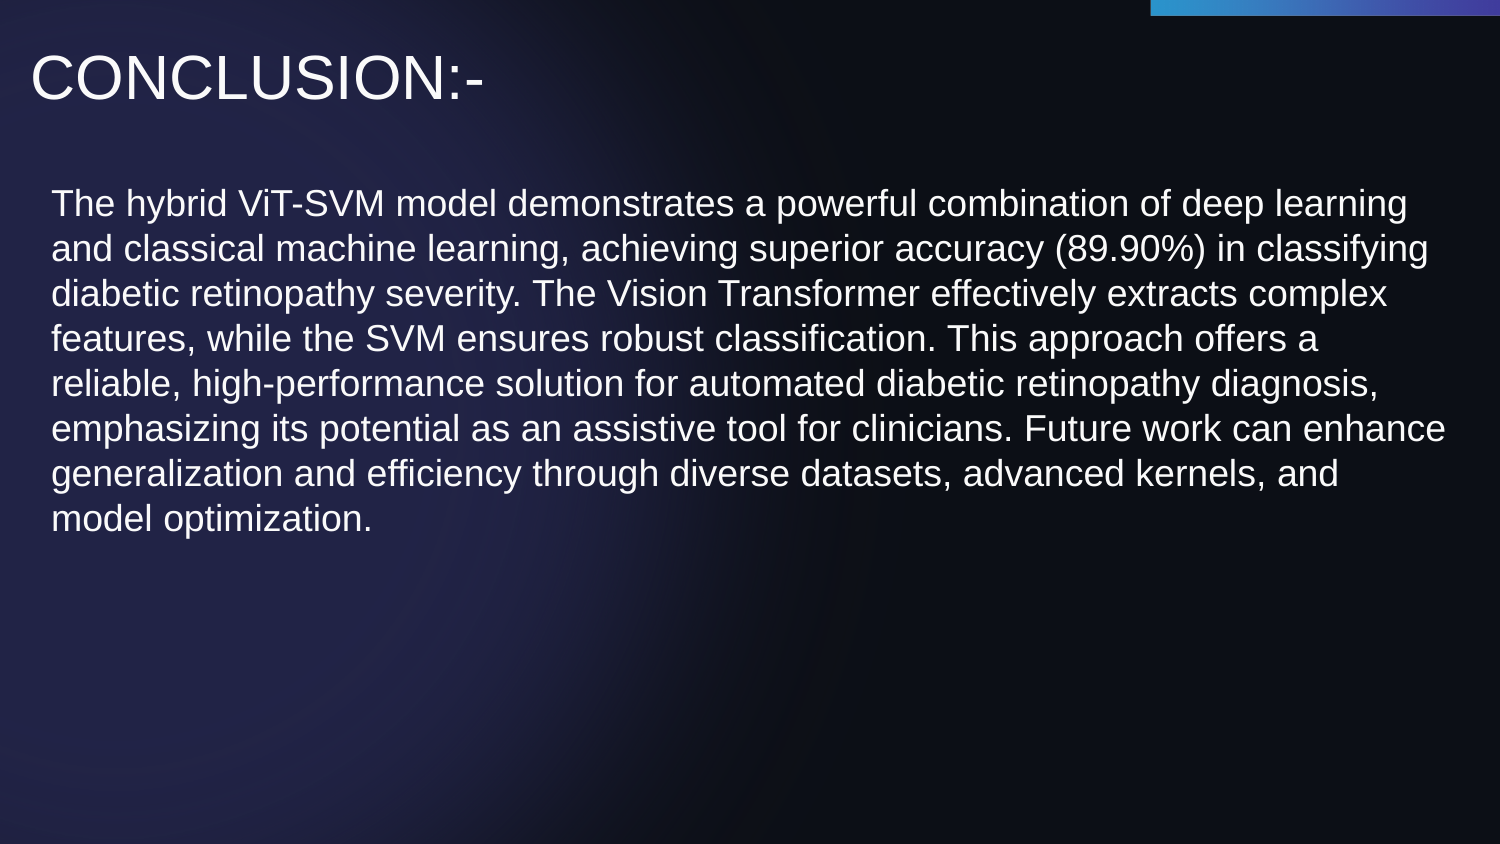

# CONCLUSION:-
The hybrid ViT-SVM model demonstrates a powerful combination of deep learning and classical machine learning, achieving superior accuracy (89.90%) in classifying diabetic retinopathy severity. The Vision Transformer effectively extracts complex features, while the SVM ensures robust classification. This approach offers a reliable, high-performance solution for automated diabetic retinopathy diagnosis, emphasizing its potential as an assistive tool for clinicians. Future work can enhance generalization and efficiency through diverse datasets, advanced kernels, and model optimization.